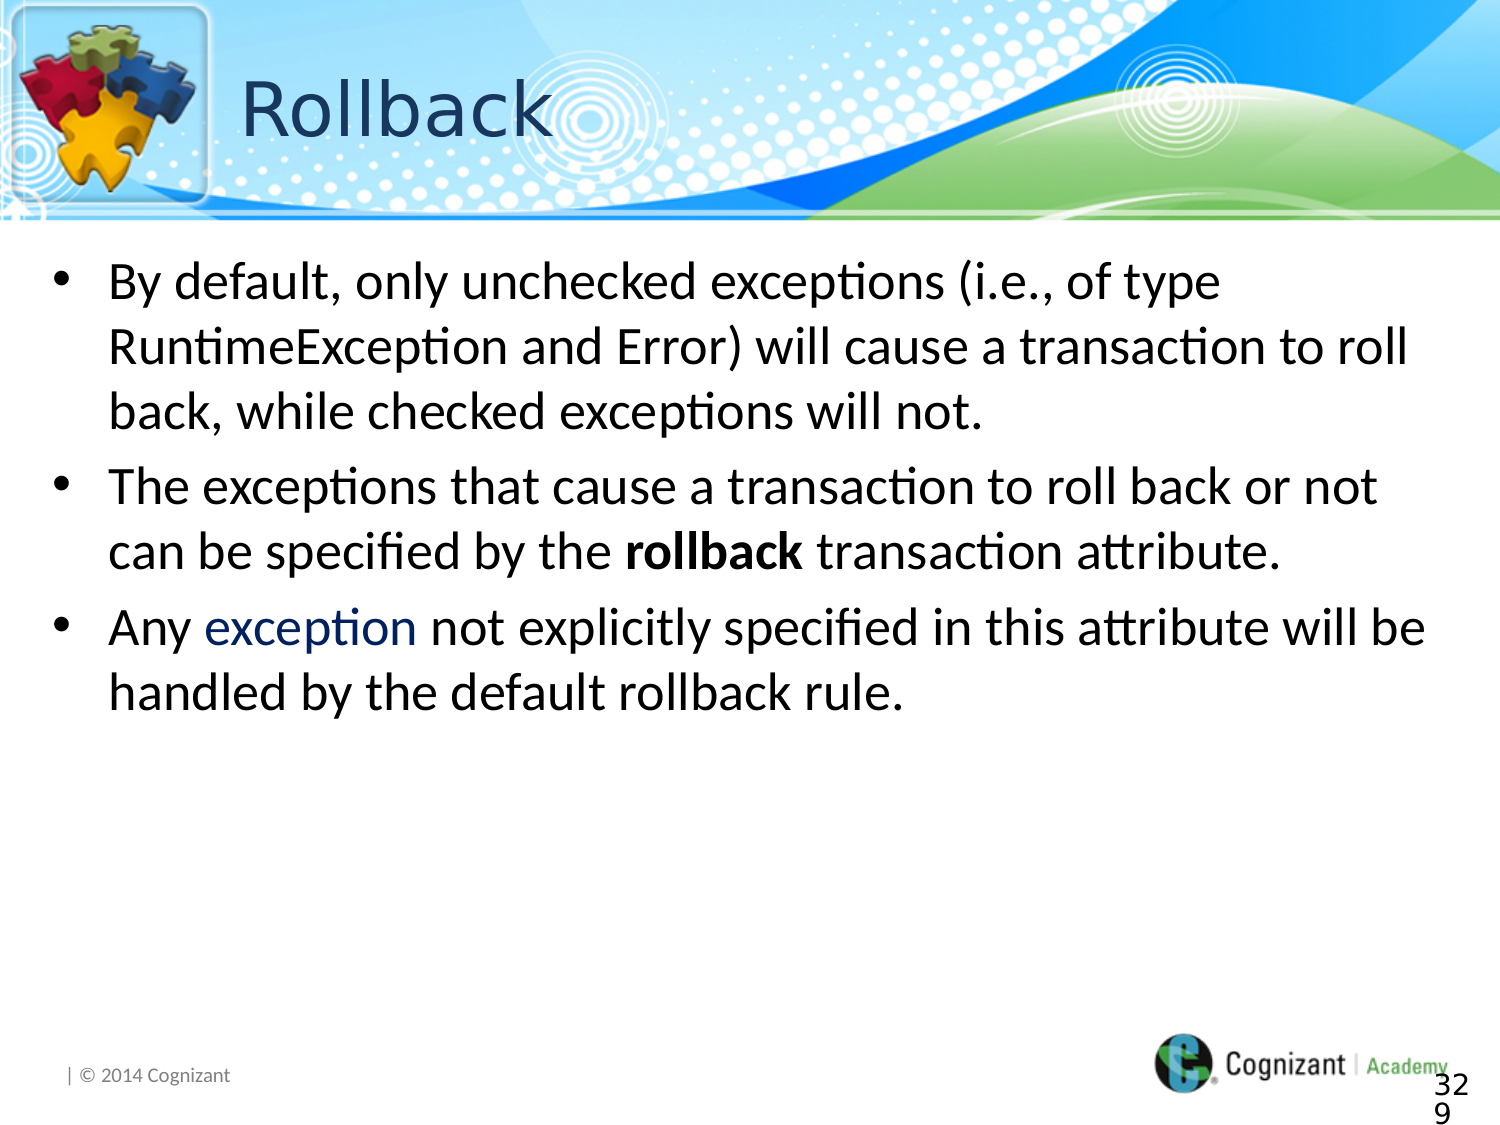

# Rollback
By default, only unchecked exceptions (i.e., of type RuntimeException and Error) will cause a transaction to roll back, while checked exceptions will not.
The exceptions that cause a transaction to roll back or not can be specified by the rollback transaction attribute.
Any exception not explicitly specified in this attribute will be handled by the default rollback rule.
329